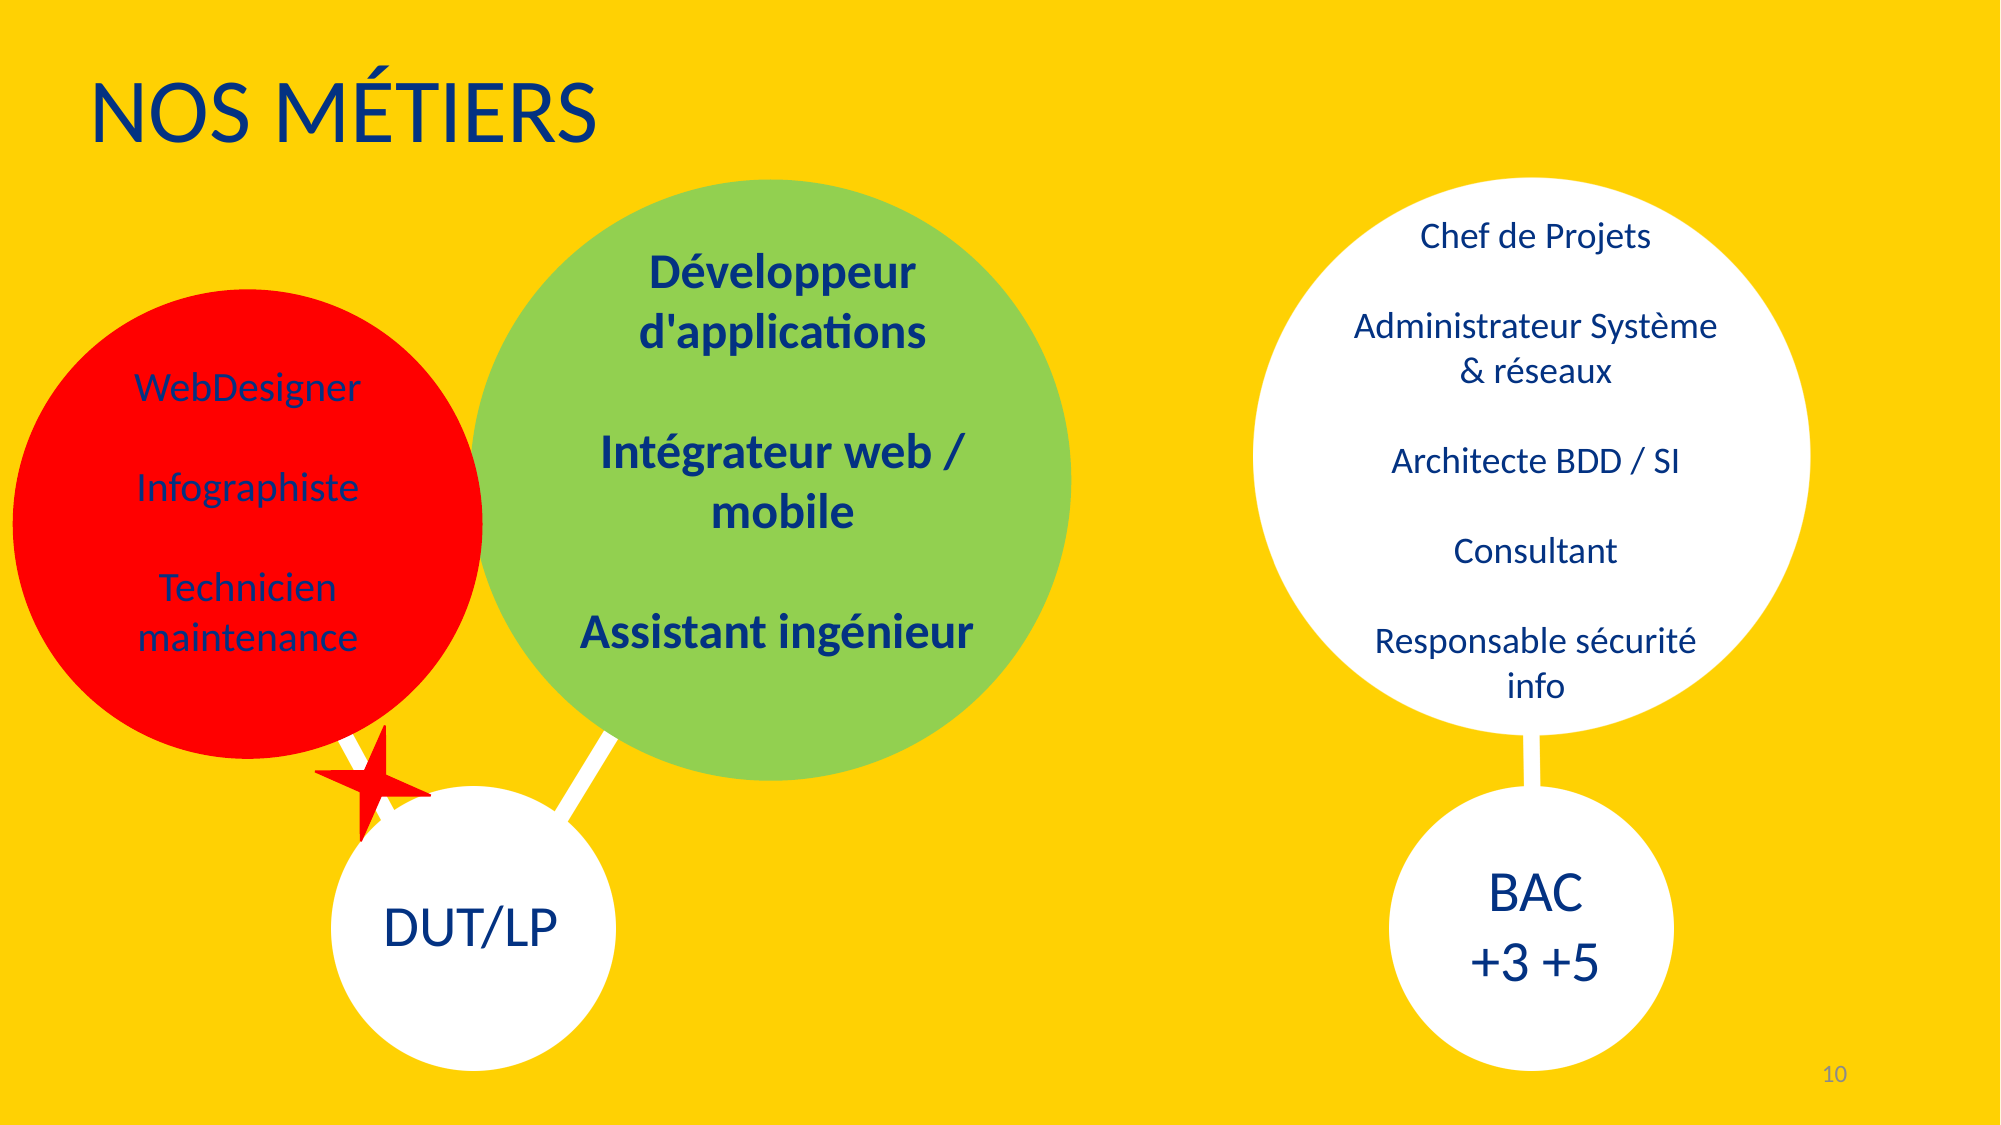

# NOS MÉTIERS

Chef de Projets
Administrateur Système & réseaux
Architecte BDD / SI
Consultant
Responsable sécurité info
Développeur d'applications
Intégrateur web / mobile
Assistant ingénieur

WebDesigner
Infographiste
Technicien maintenance

BAC +3 +5
DUT/LP
10